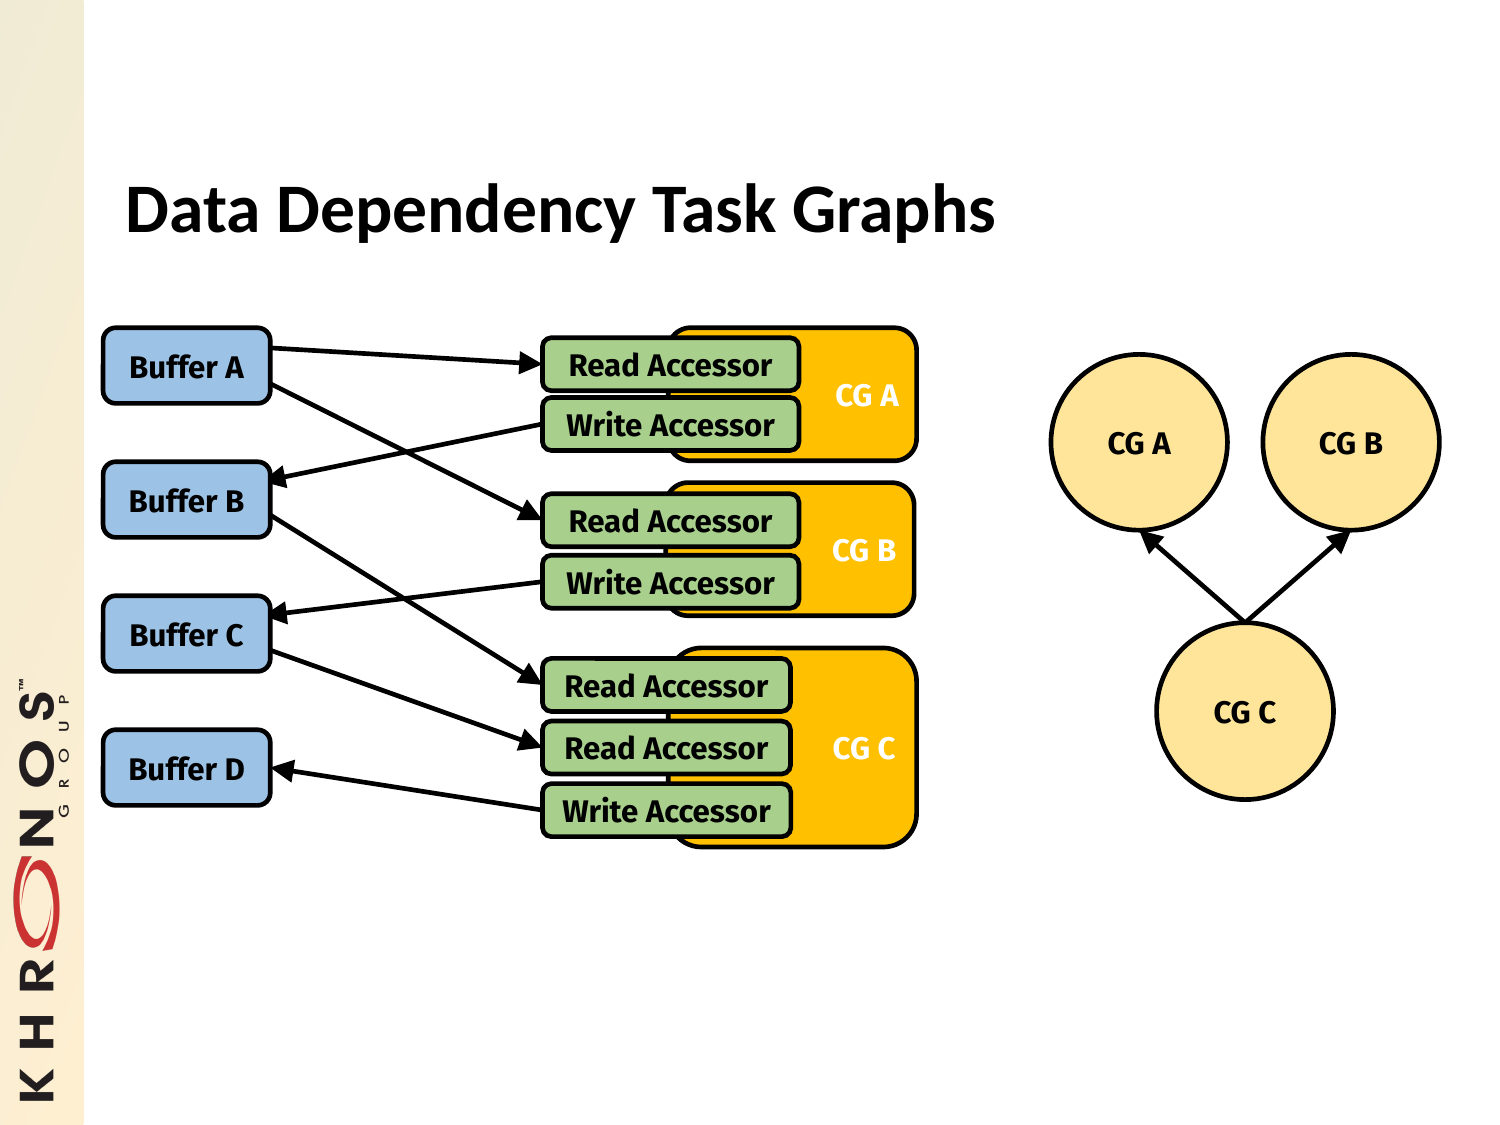

# Data Dependency Task Graphs
CG A
Buffer A
Read Accessor
CG A
CG B
Write Accessor
Buffer B
CG B
Read Accessor
Write Accessor
Buffer C
CG C
CG C
Read Accessor
Read Accessor
Buffer D
Write Accessor